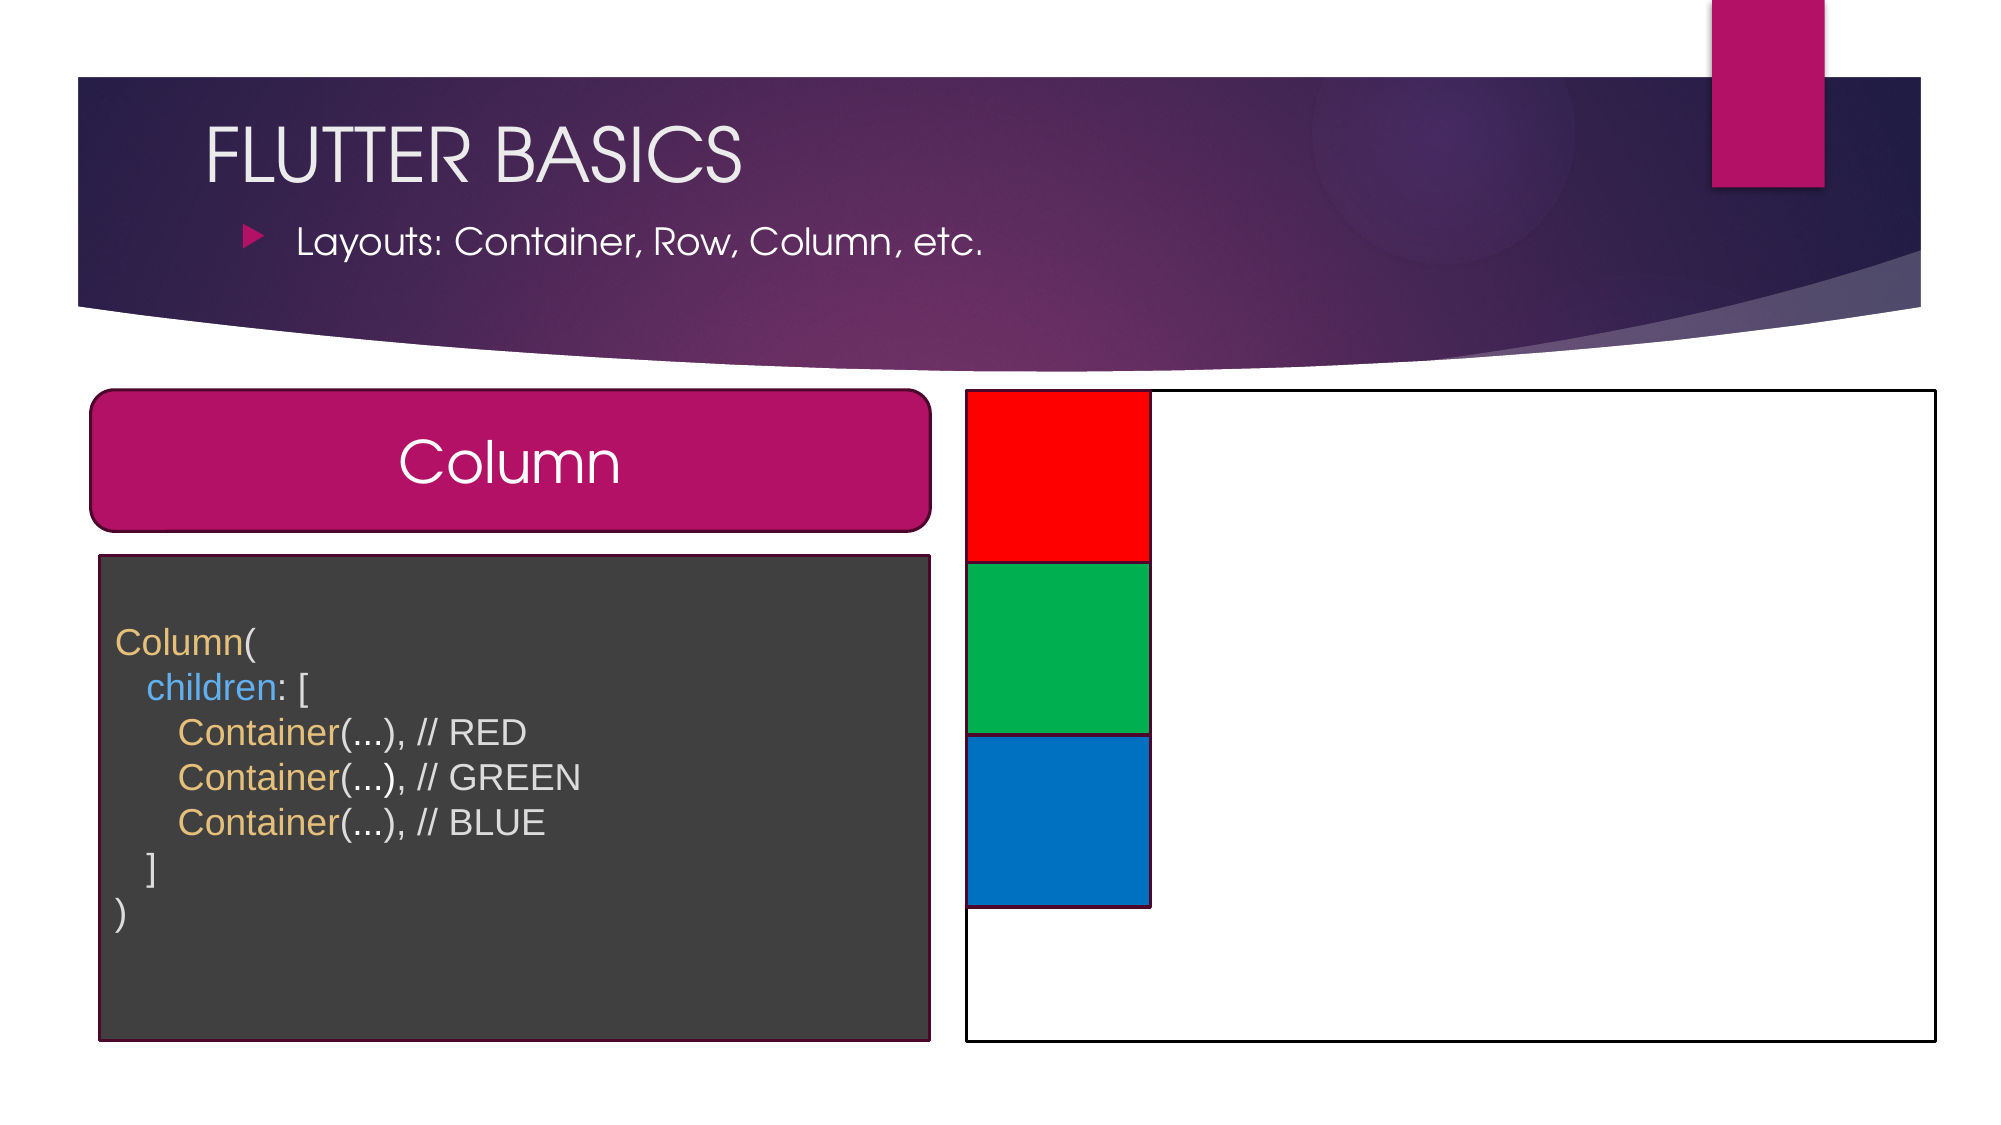

# FLUTTER BASICS
Layouts: Container, Row, Column, etc.
Column

Column(
   children: [
      Container(...), // RED
      Container(...), // GREEN
      Container(...), // BLUE
   ]
)